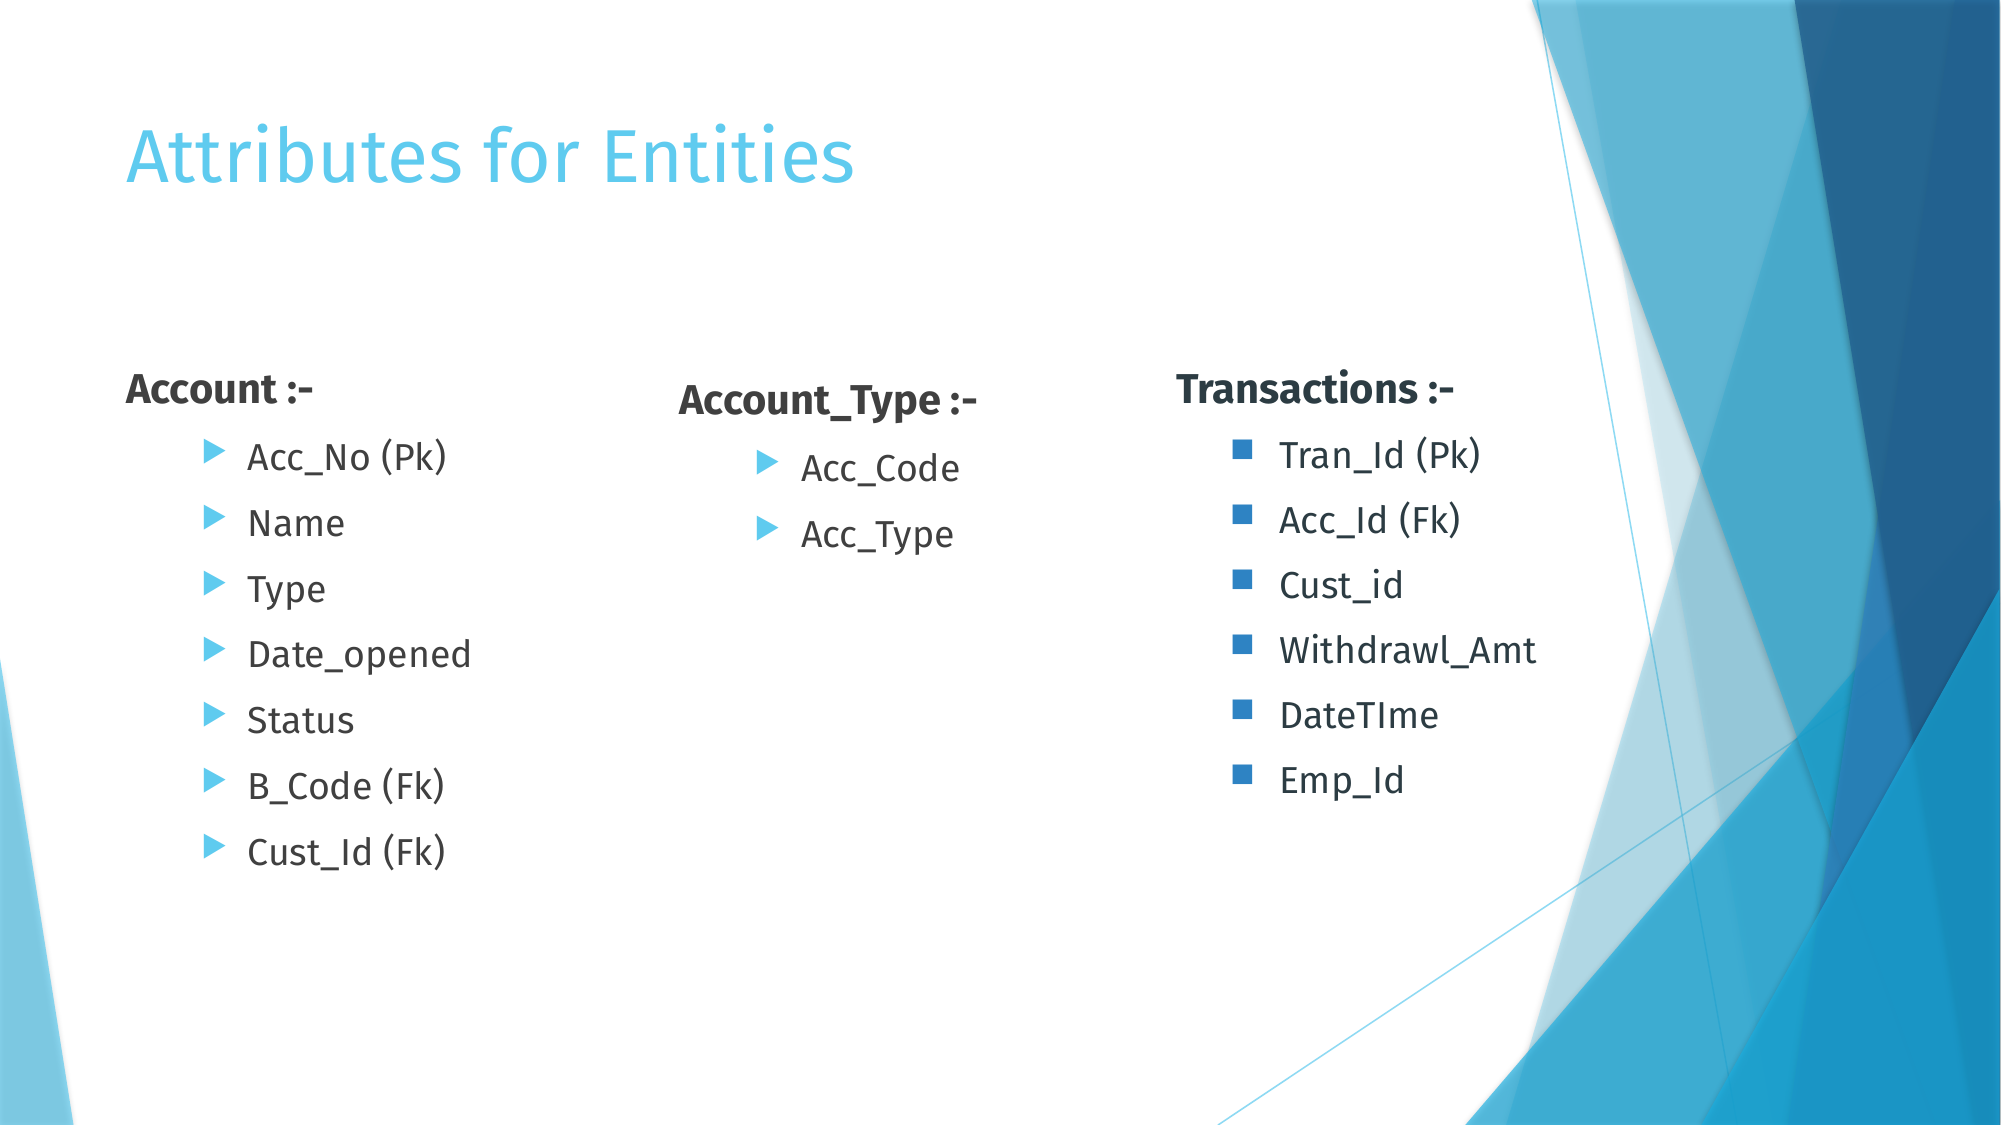

# Attributes for Entities
Transactions :-
Tran_Id (Pk)
Acc_Id (Fk)
Cust_id
Withdrawl_Amt
DateTIme
Emp_Id

Account :-
Acc_No (Pk)
Name
Type
Date_opened
Status
B_Code (Fk)
Cust_Id (Fk)

Account_Type :-
Acc_Code
Acc_Type